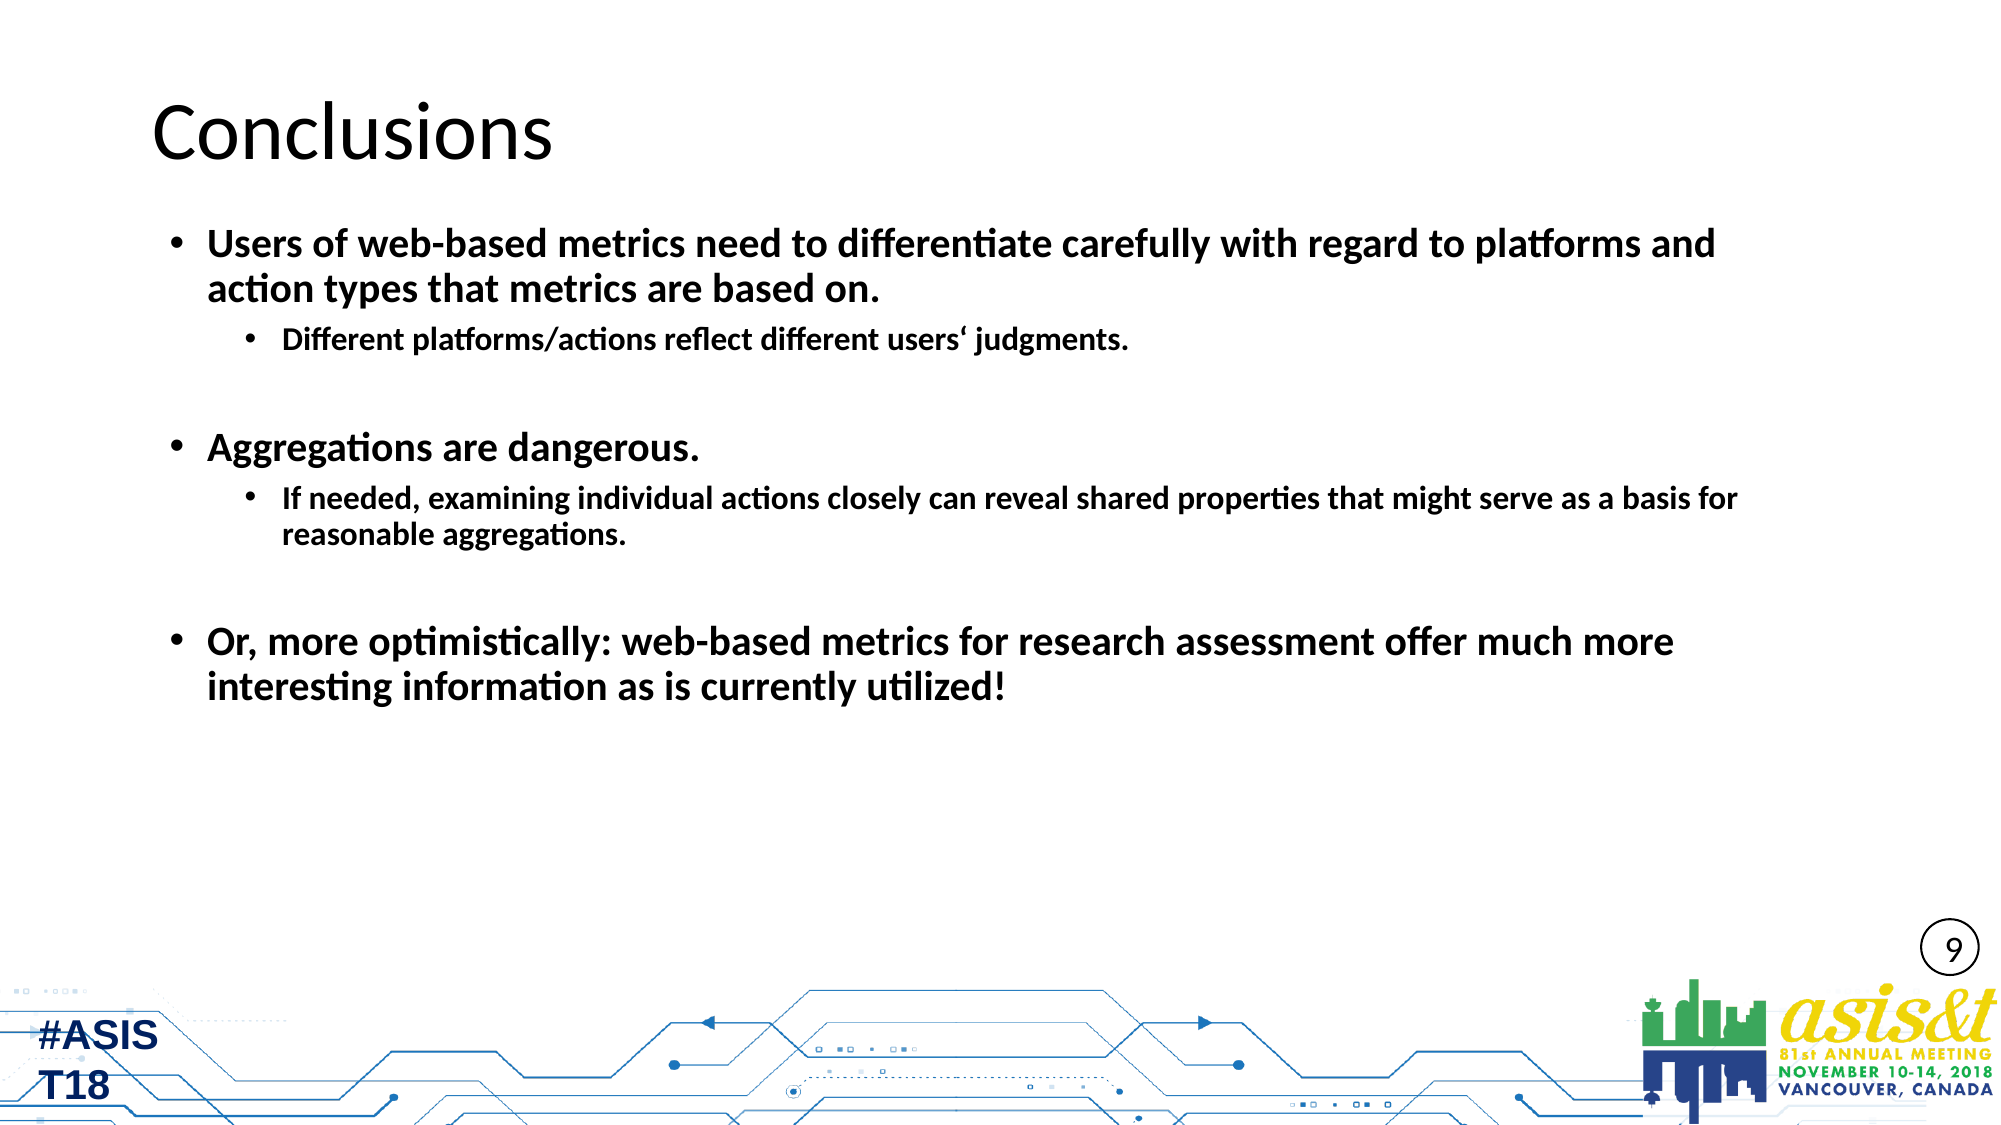

# Conclusions
Users of web-based metrics need to differentiate carefully with regard to platforms and action types that metrics are based on.
Different platforms/actions reflect different users‘ judgments.

Aggregations are dangerous.
If needed, examining individual actions closely can reveal shared properties that might serve as a basis for reasonable aggregations.

Or, more optimistically: web-based metrics for research assessment offer much more interesting information as is currently utilized!
9